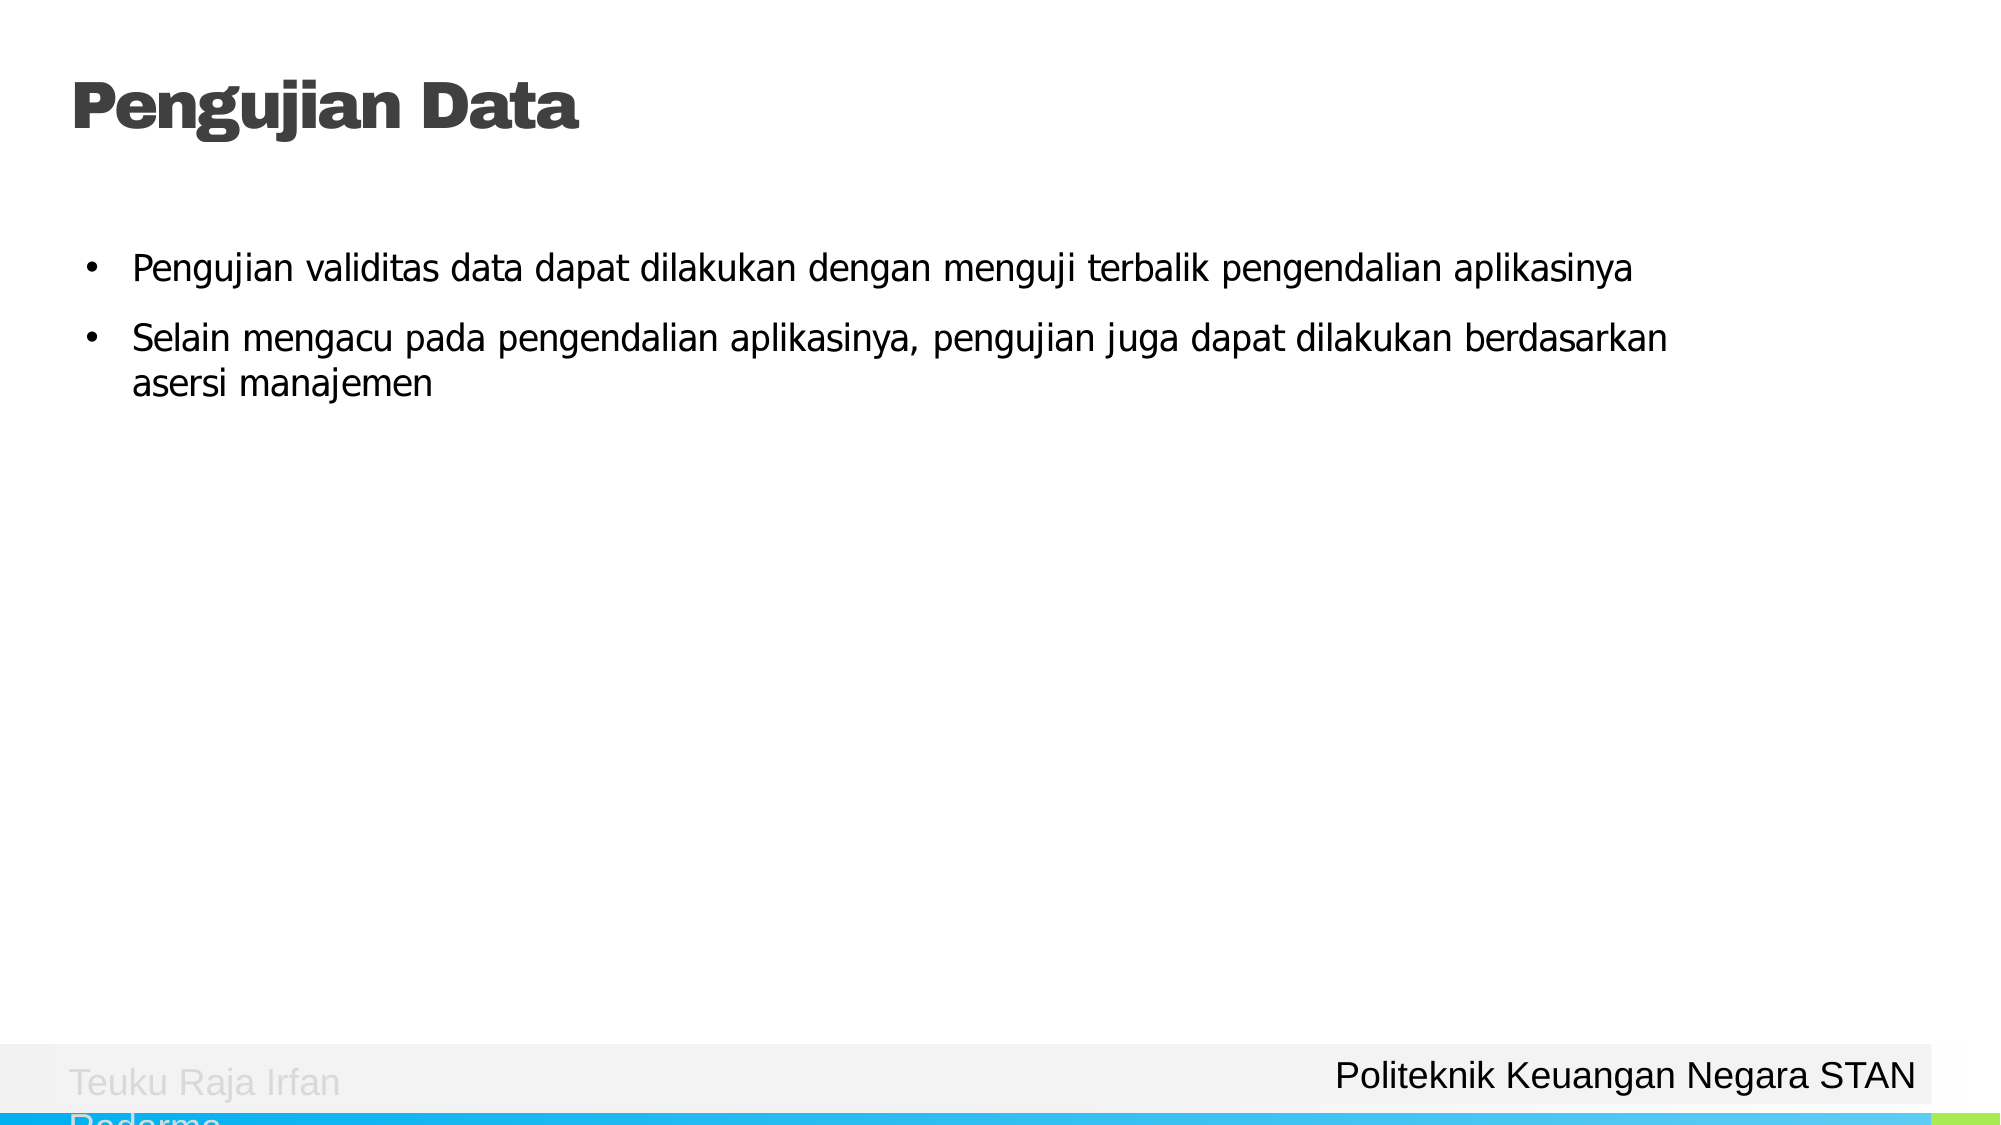

# Pengujian Data
Pengujian validitas data dapat dilakukan dengan menguji terbalik pengendalian aplikasinya
Selain mengacu pada pengendalian aplikasinya, pengujian juga dapat dilakukan berdasarkan asersi manajemen

Politeknik Keuangan Negara STAN
Teuku Raja Irfan Radarma